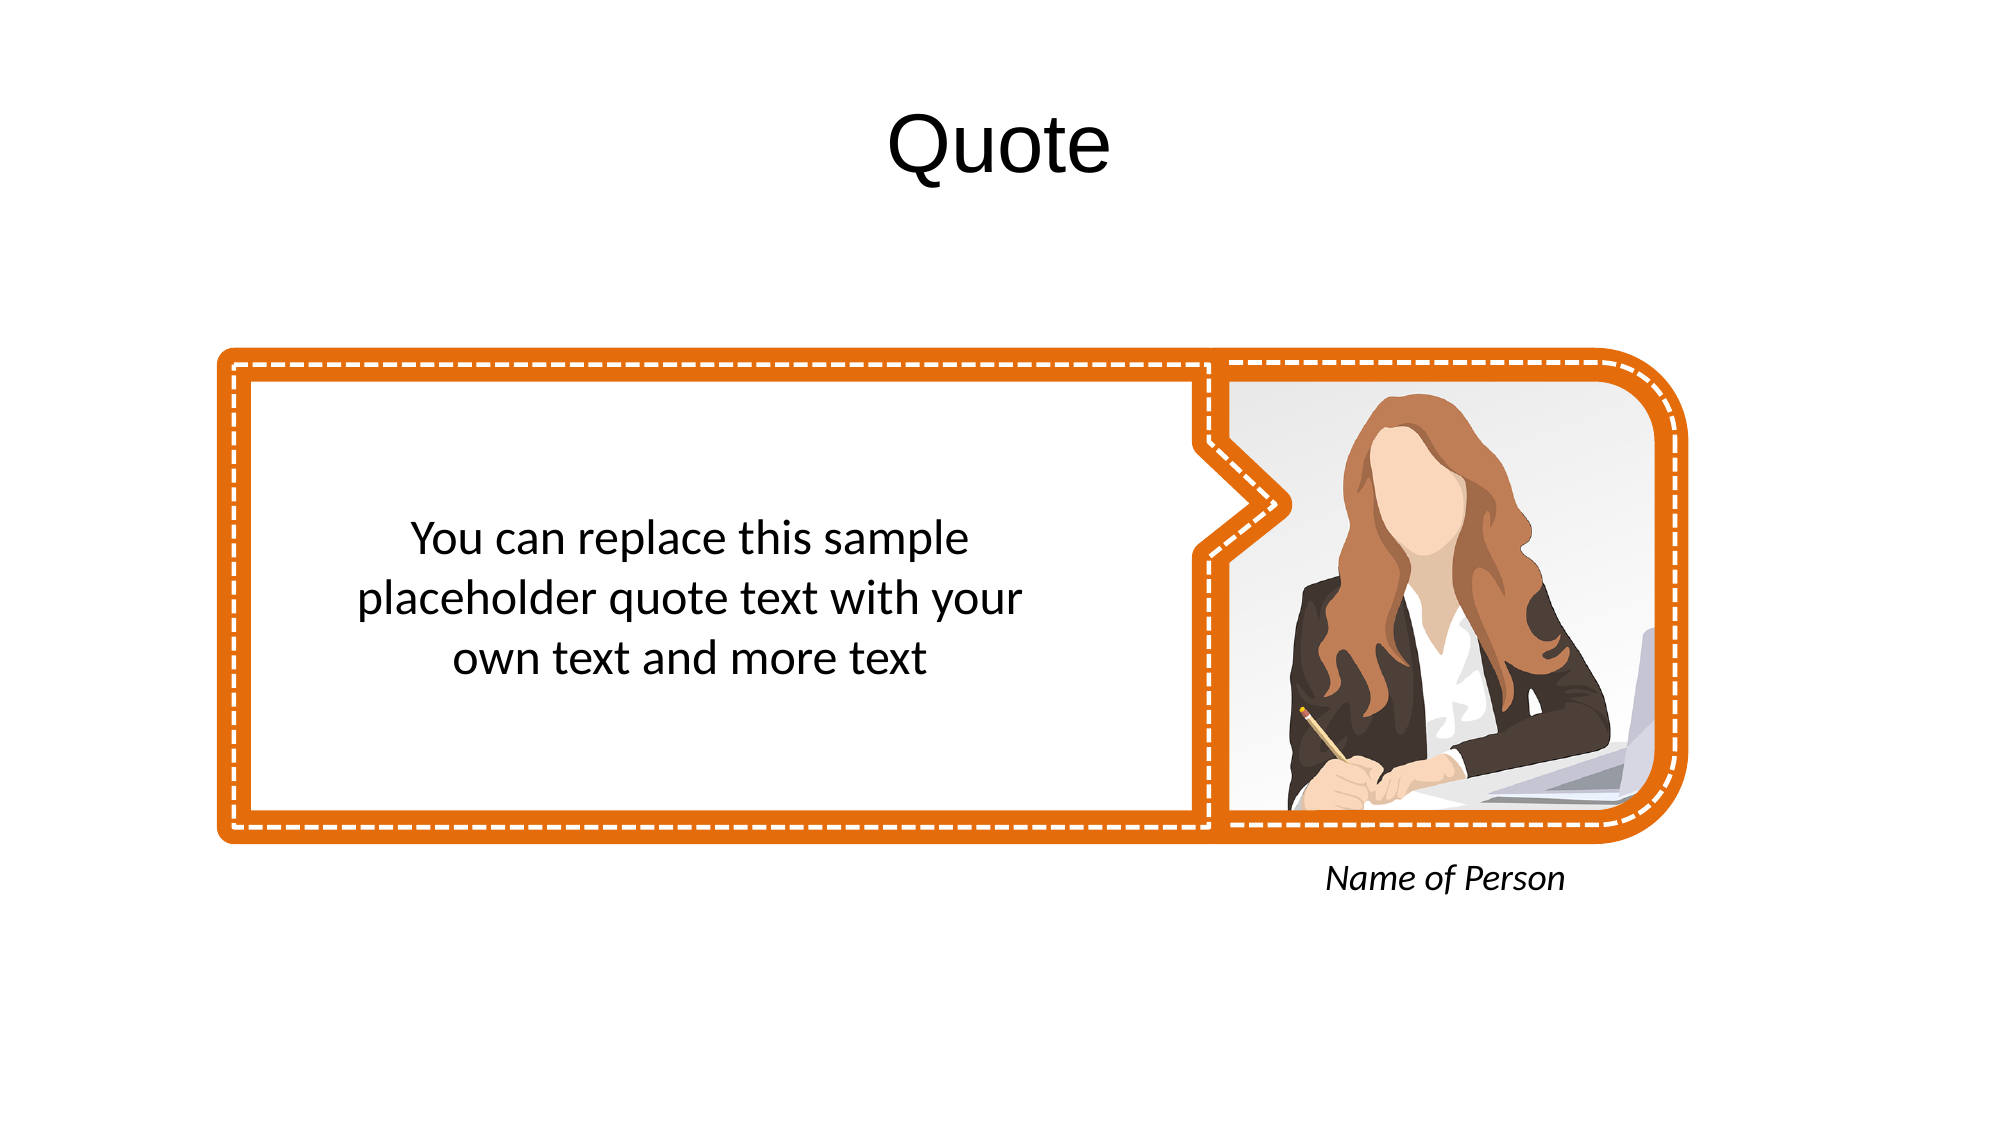

# Quote

You can replace this sample placeholder quote text with your own text and more text
Name of Person